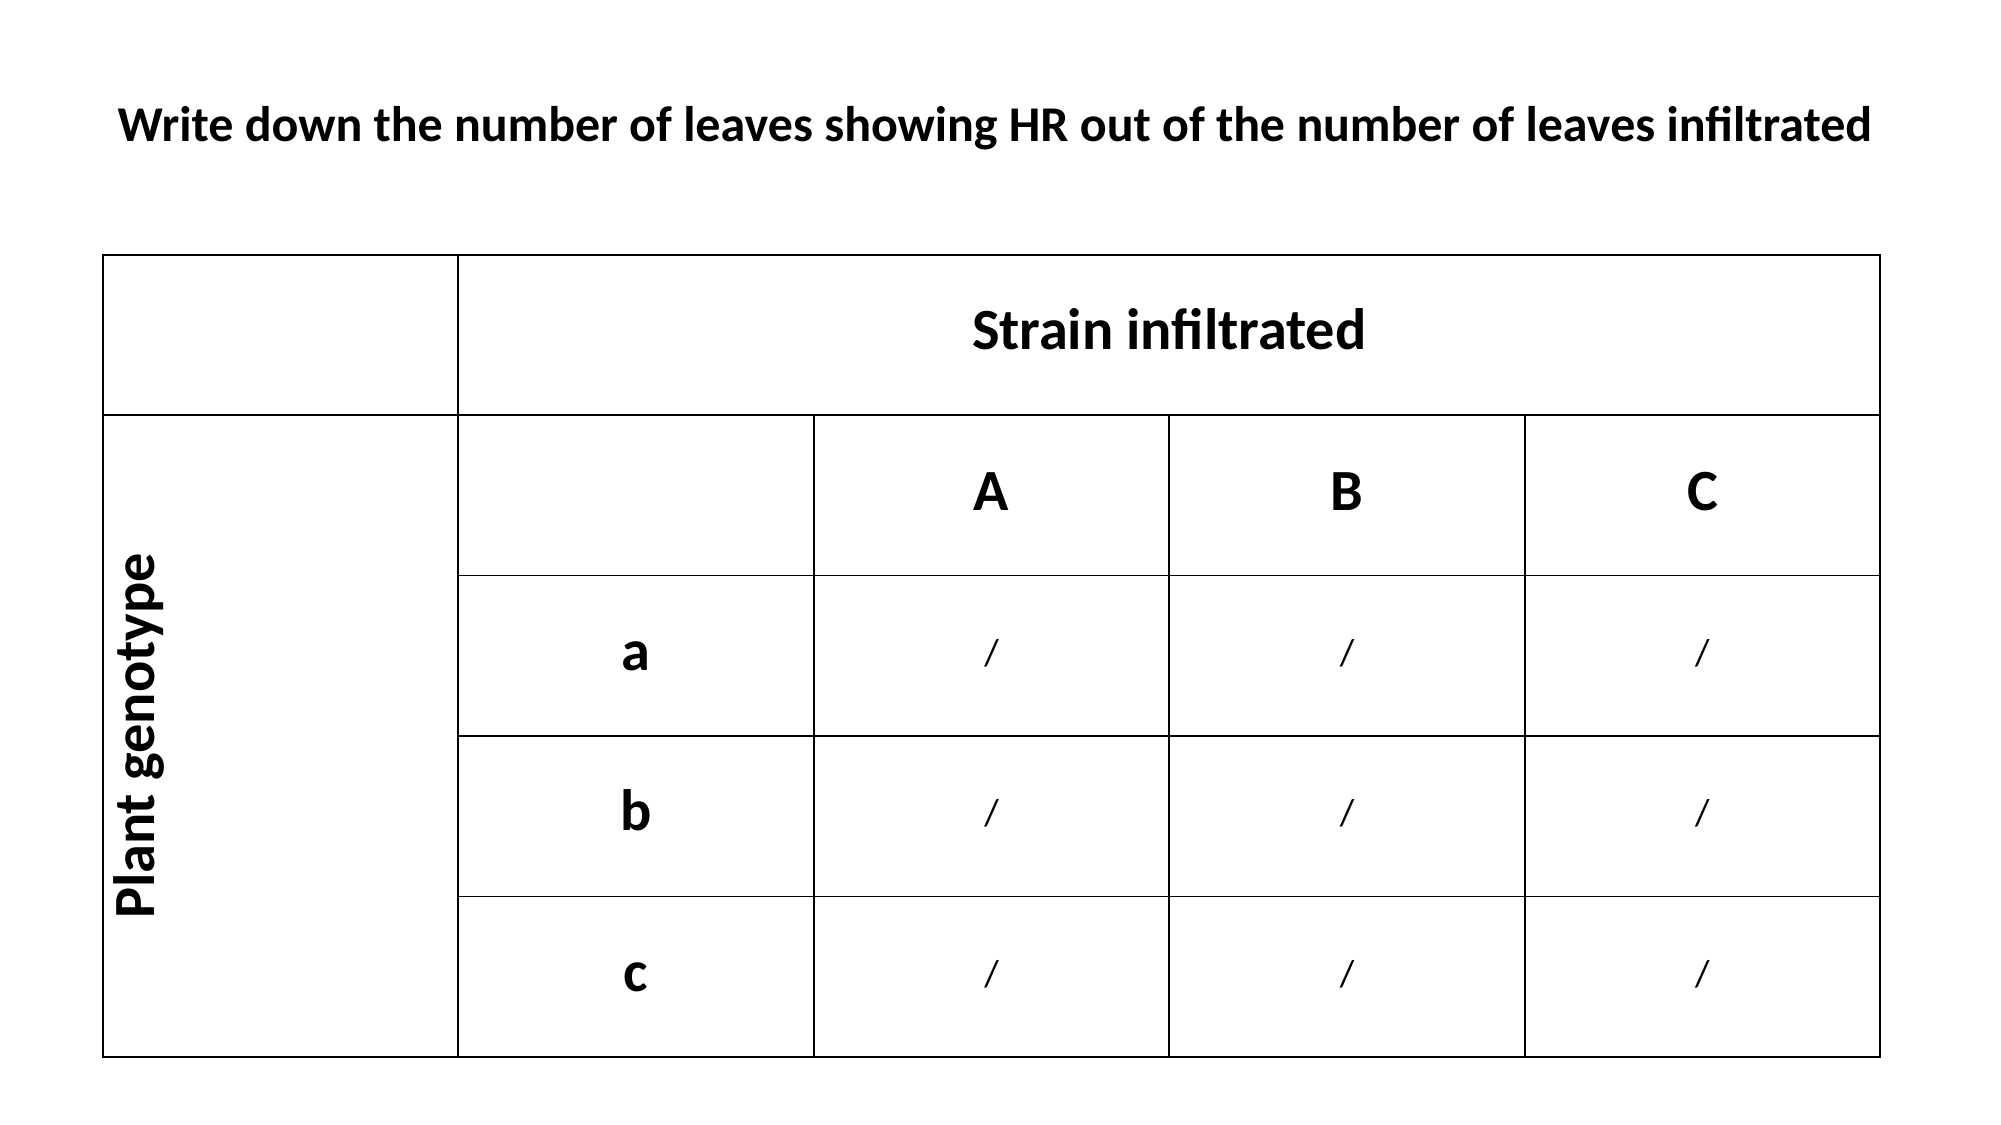

Write down the number of leaves showing HR out of the number of leaves infiltrated

|  | Strain infiltrated |  |  |  |
| --- | --- | --- | --- | --- |
| Plant genotype |  | A | B | C |
|  | a | / | / | / |
|  | b | / | / | / |
|  | c | / | / | / |